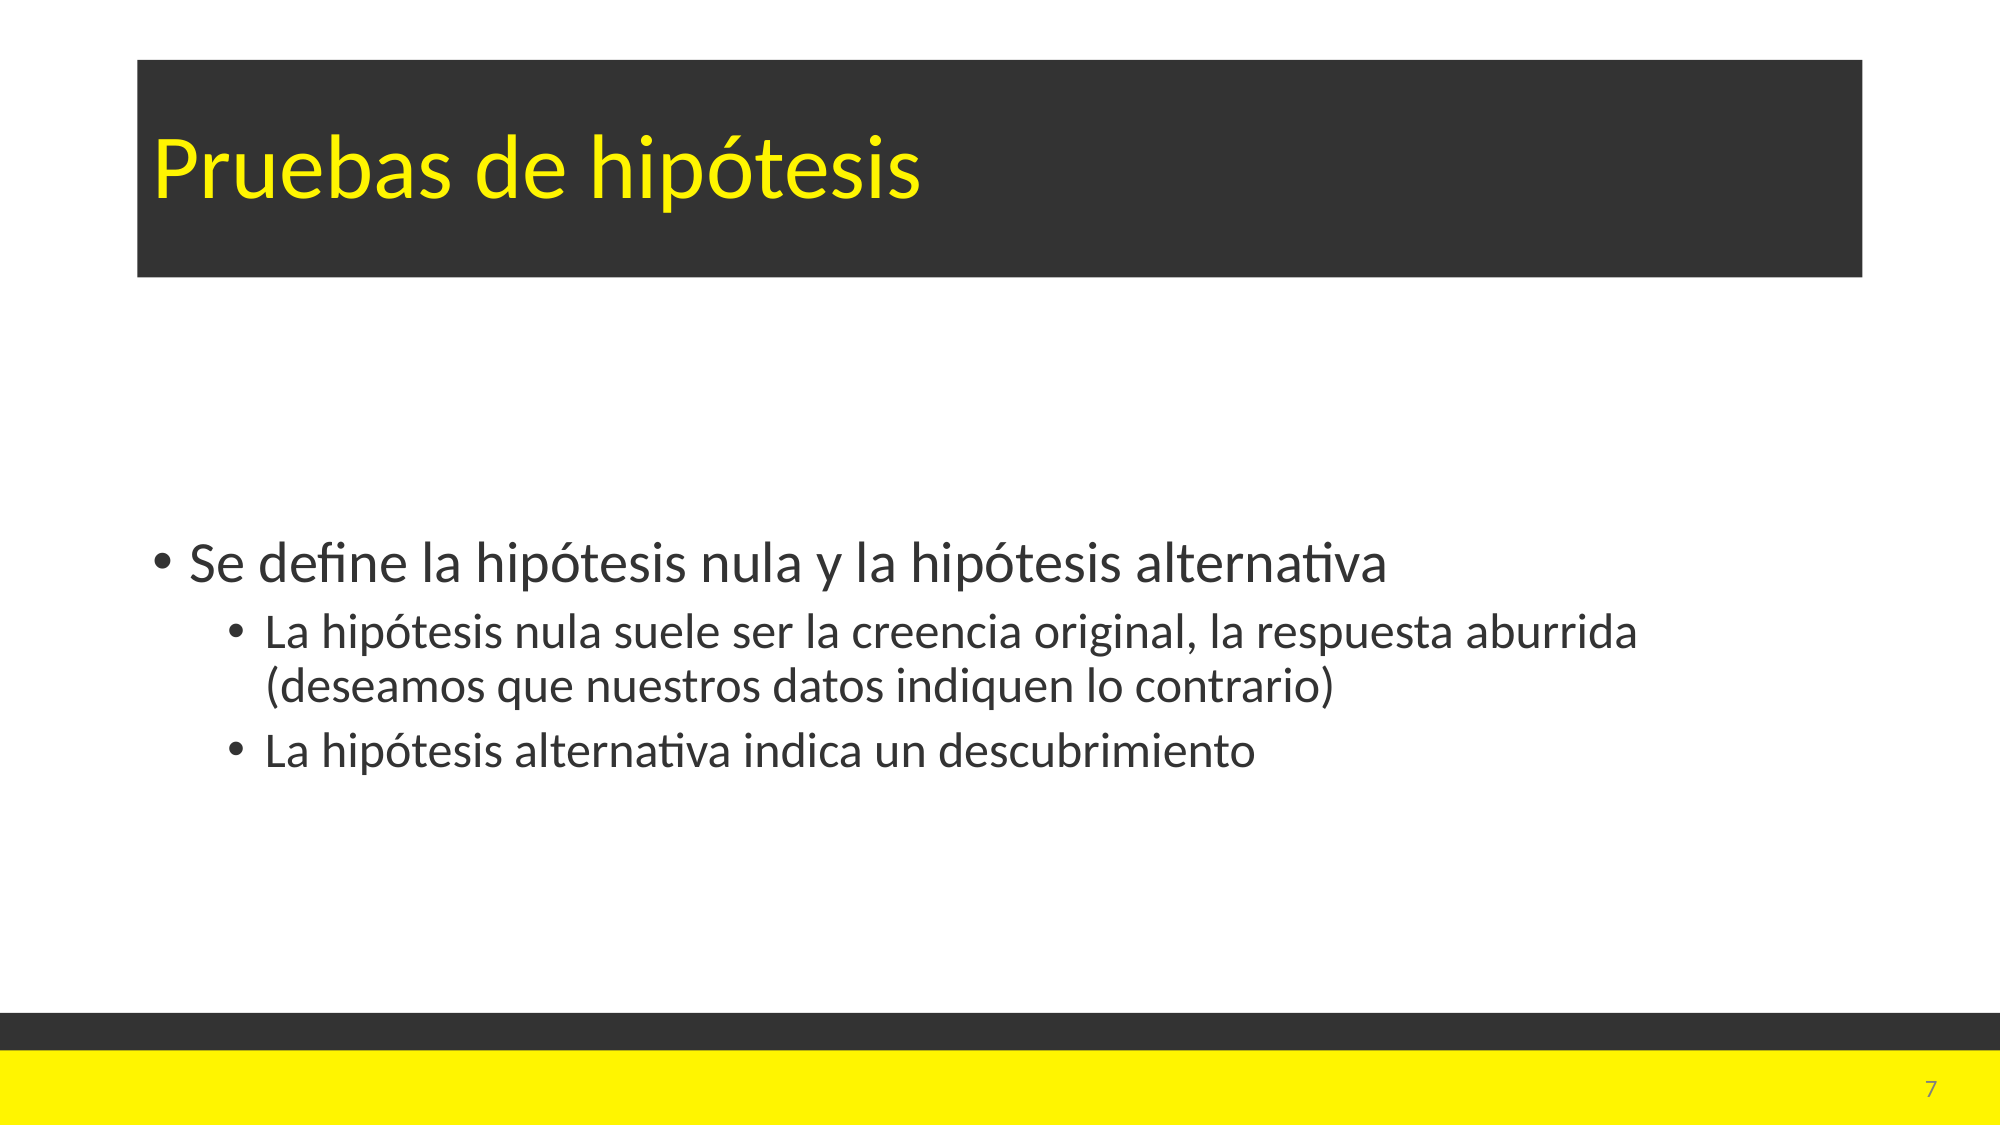

# Pruebas de hipótesis
Se define la hipótesis nula y la hipótesis alternativa
La hipótesis nula suele ser la creencia original, la respuesta aburrida (deseamos que nuestros datos indiquen lo contrario)
La hipótesis alternativa indica un descubrimiento